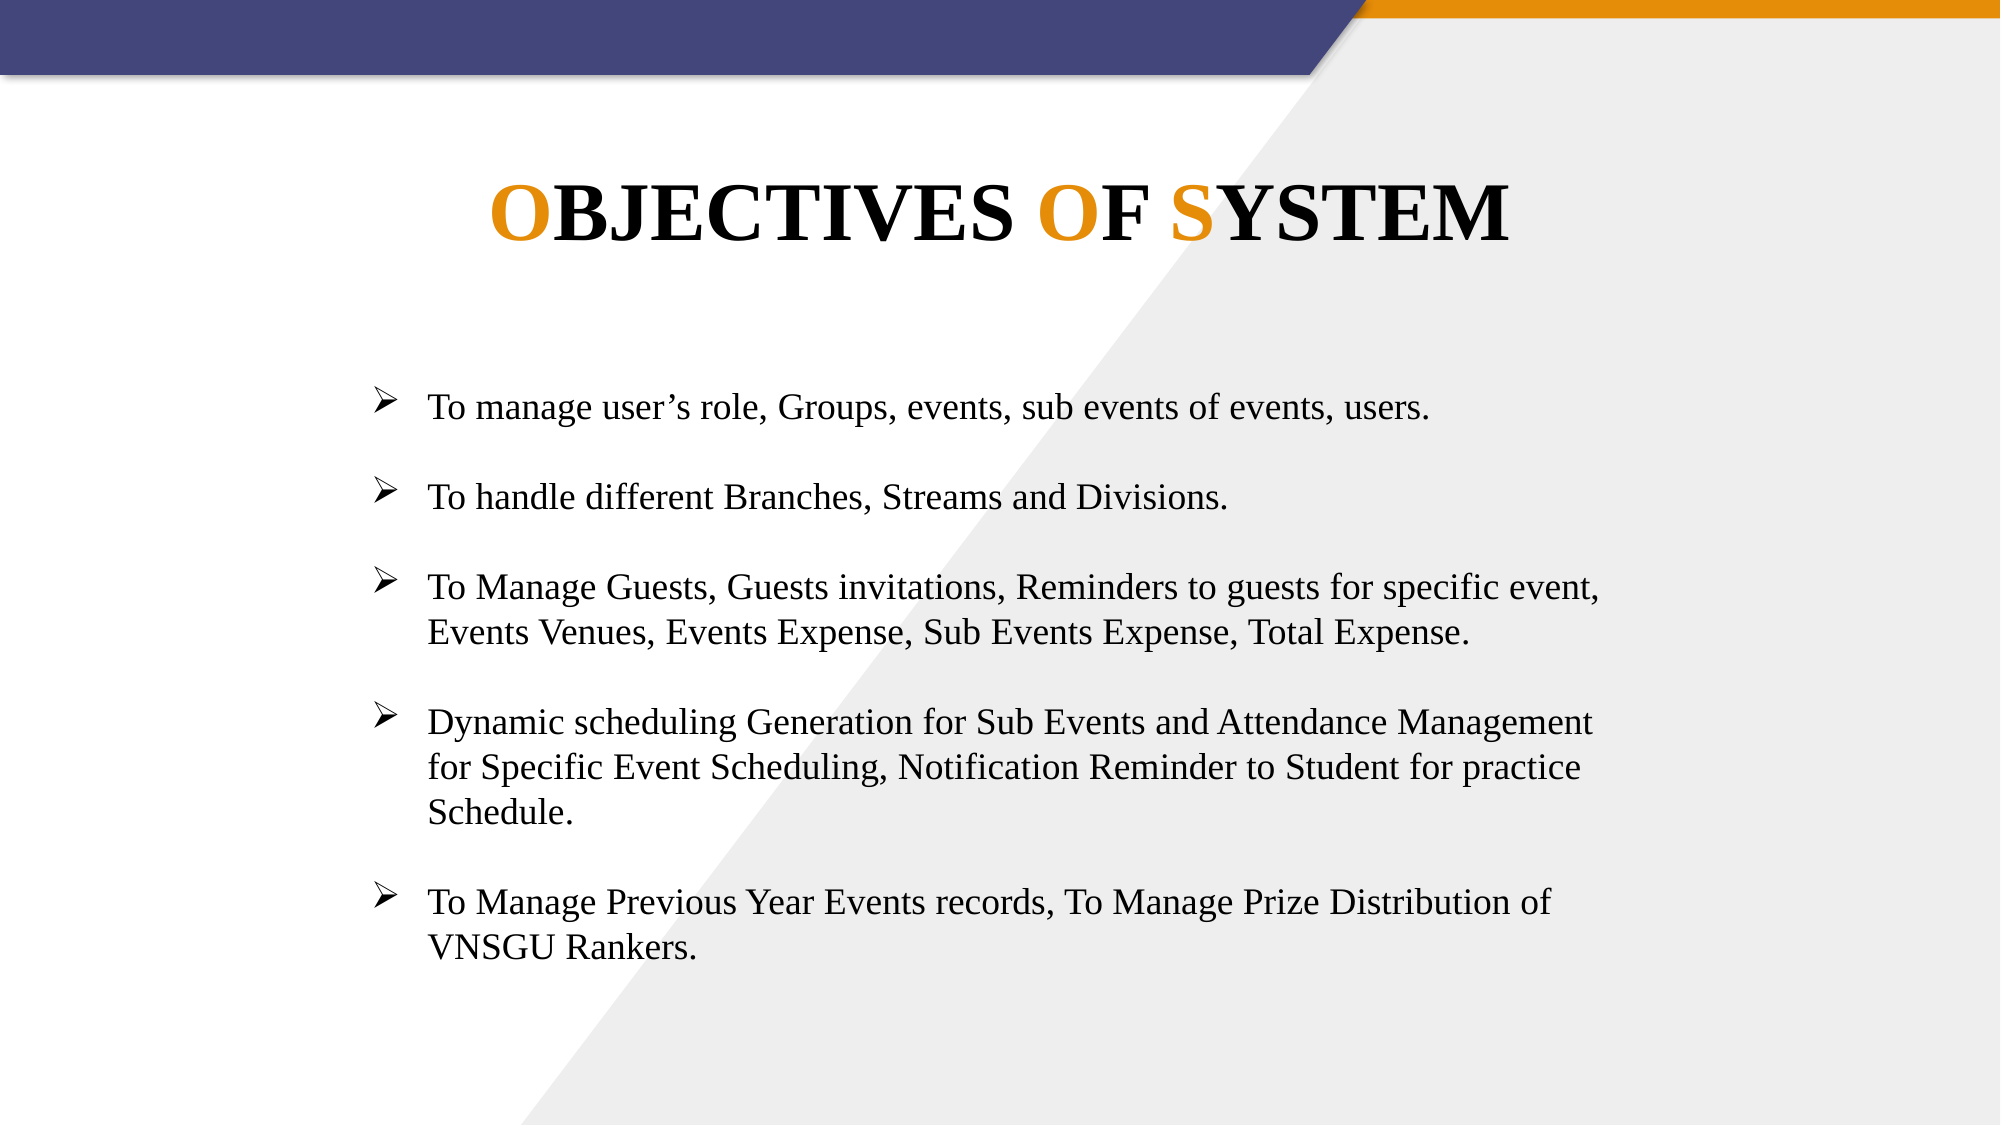

OBJECTIVES OF SYSTEM
To manage user’s role, Groups, events, sub events of events, users.

To handle different Branches, Streams and Divisions.

To Manage Guests, Guests invitations, Reminders to guests for specific event, Events Venues, Events Expense, Sub Events Expense, Total Expense.

Dynamic scheduling Generation for Sub Events and Attendance Management for Specific Event Scheduling, Notification Reminder to Student for practice Schedule.

To Manage Previous Year Events records, To Manage Prize Distribution of VNSGU Rankers.